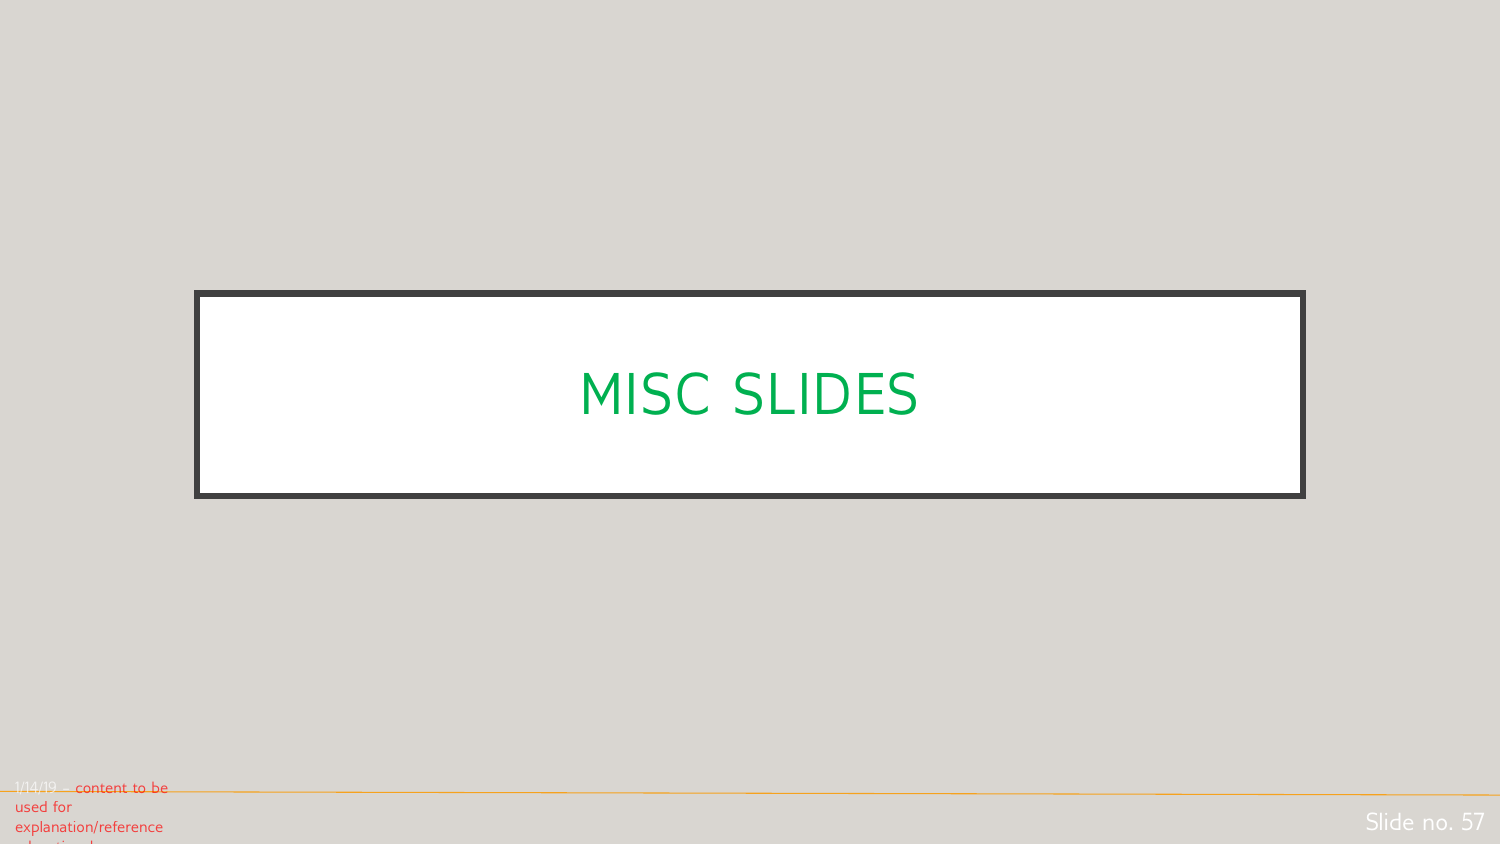

# Misc slides

1/14/19 – content to be used for explanation/reference educational purposes,
Slide no. 57